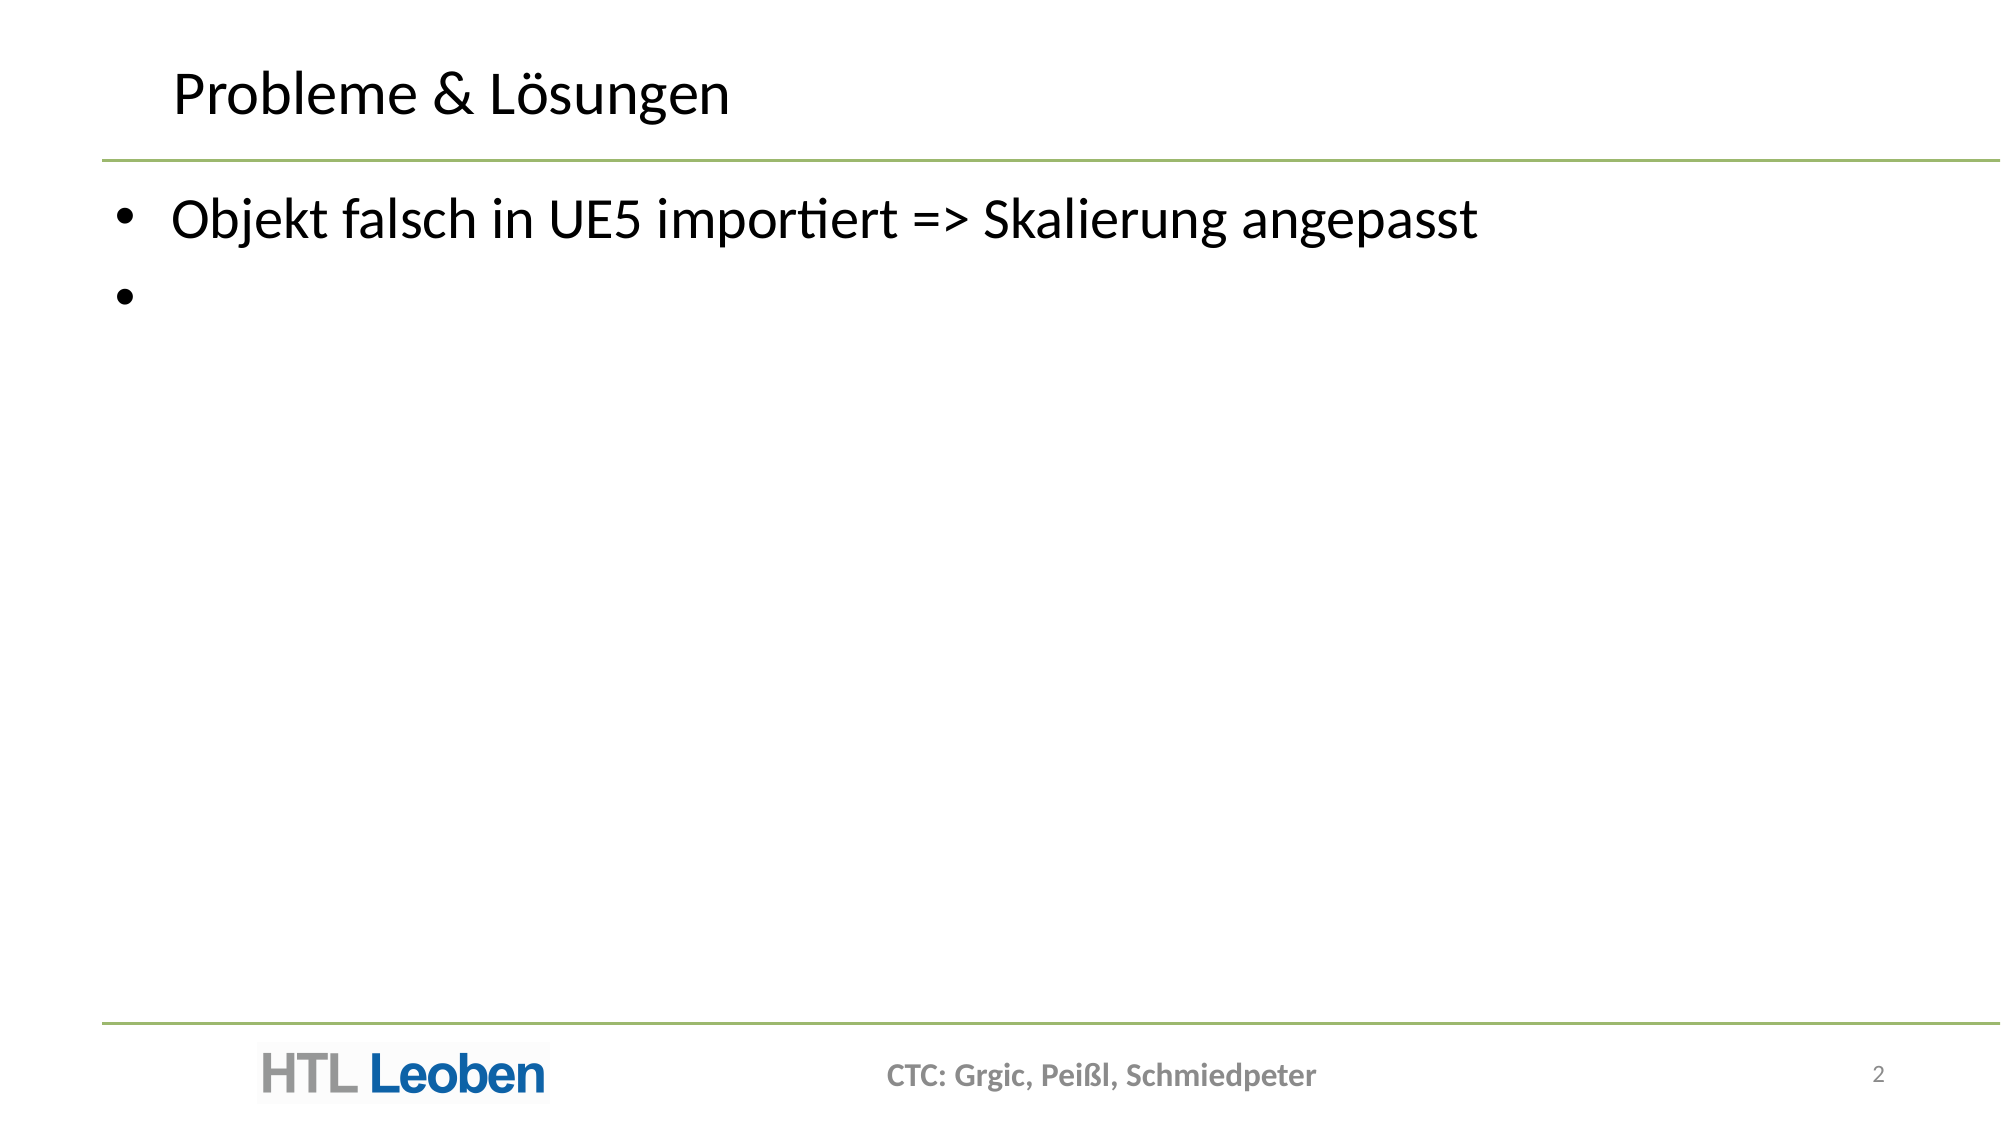

# Probleme & Lösungen
Objekt falsch in UE5 importiert => Skalierung angepasst

CTC: Grgic, Peißl, Schmiedpeter
2